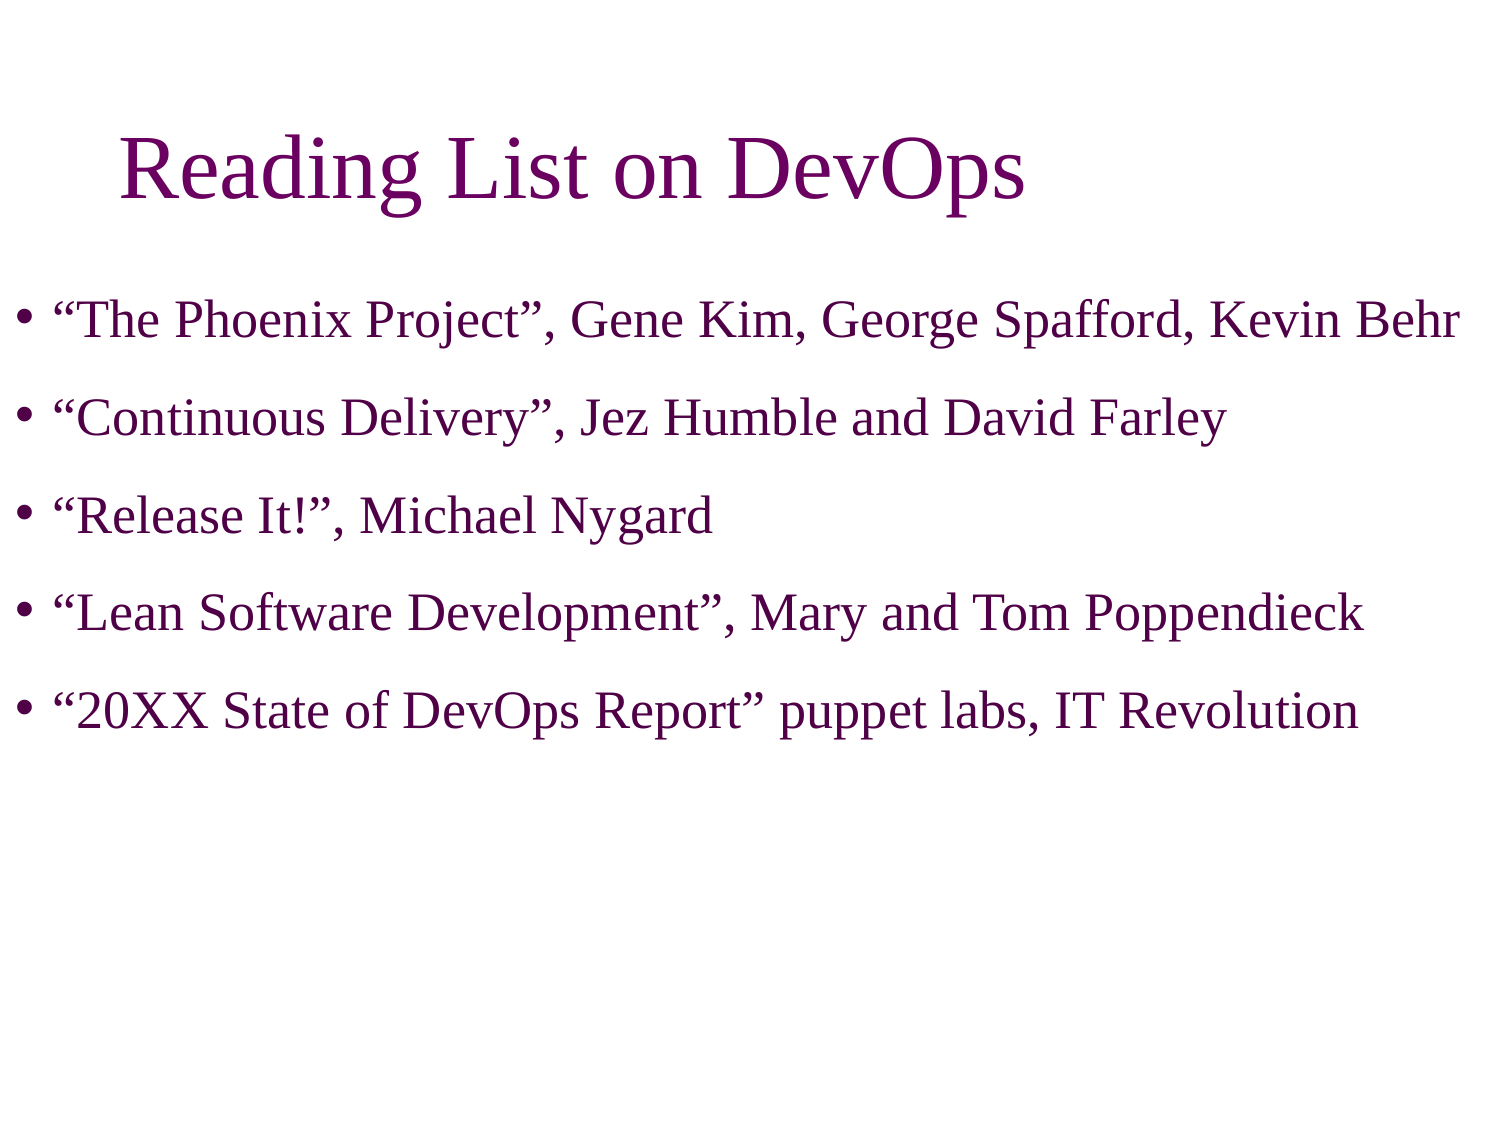

# Reading List on DevOps
“The Phoenix Project”, Gene Kim, George Spafford, Kevin Behr
“Continuous Delivery”, Jez Humble and David Farley
“Release It!”, Michael Nygard
“Lean Software Development”, Mary and Tom Poppendieck
“20XX State of DevOps Report” puppet labs, IT Revolution